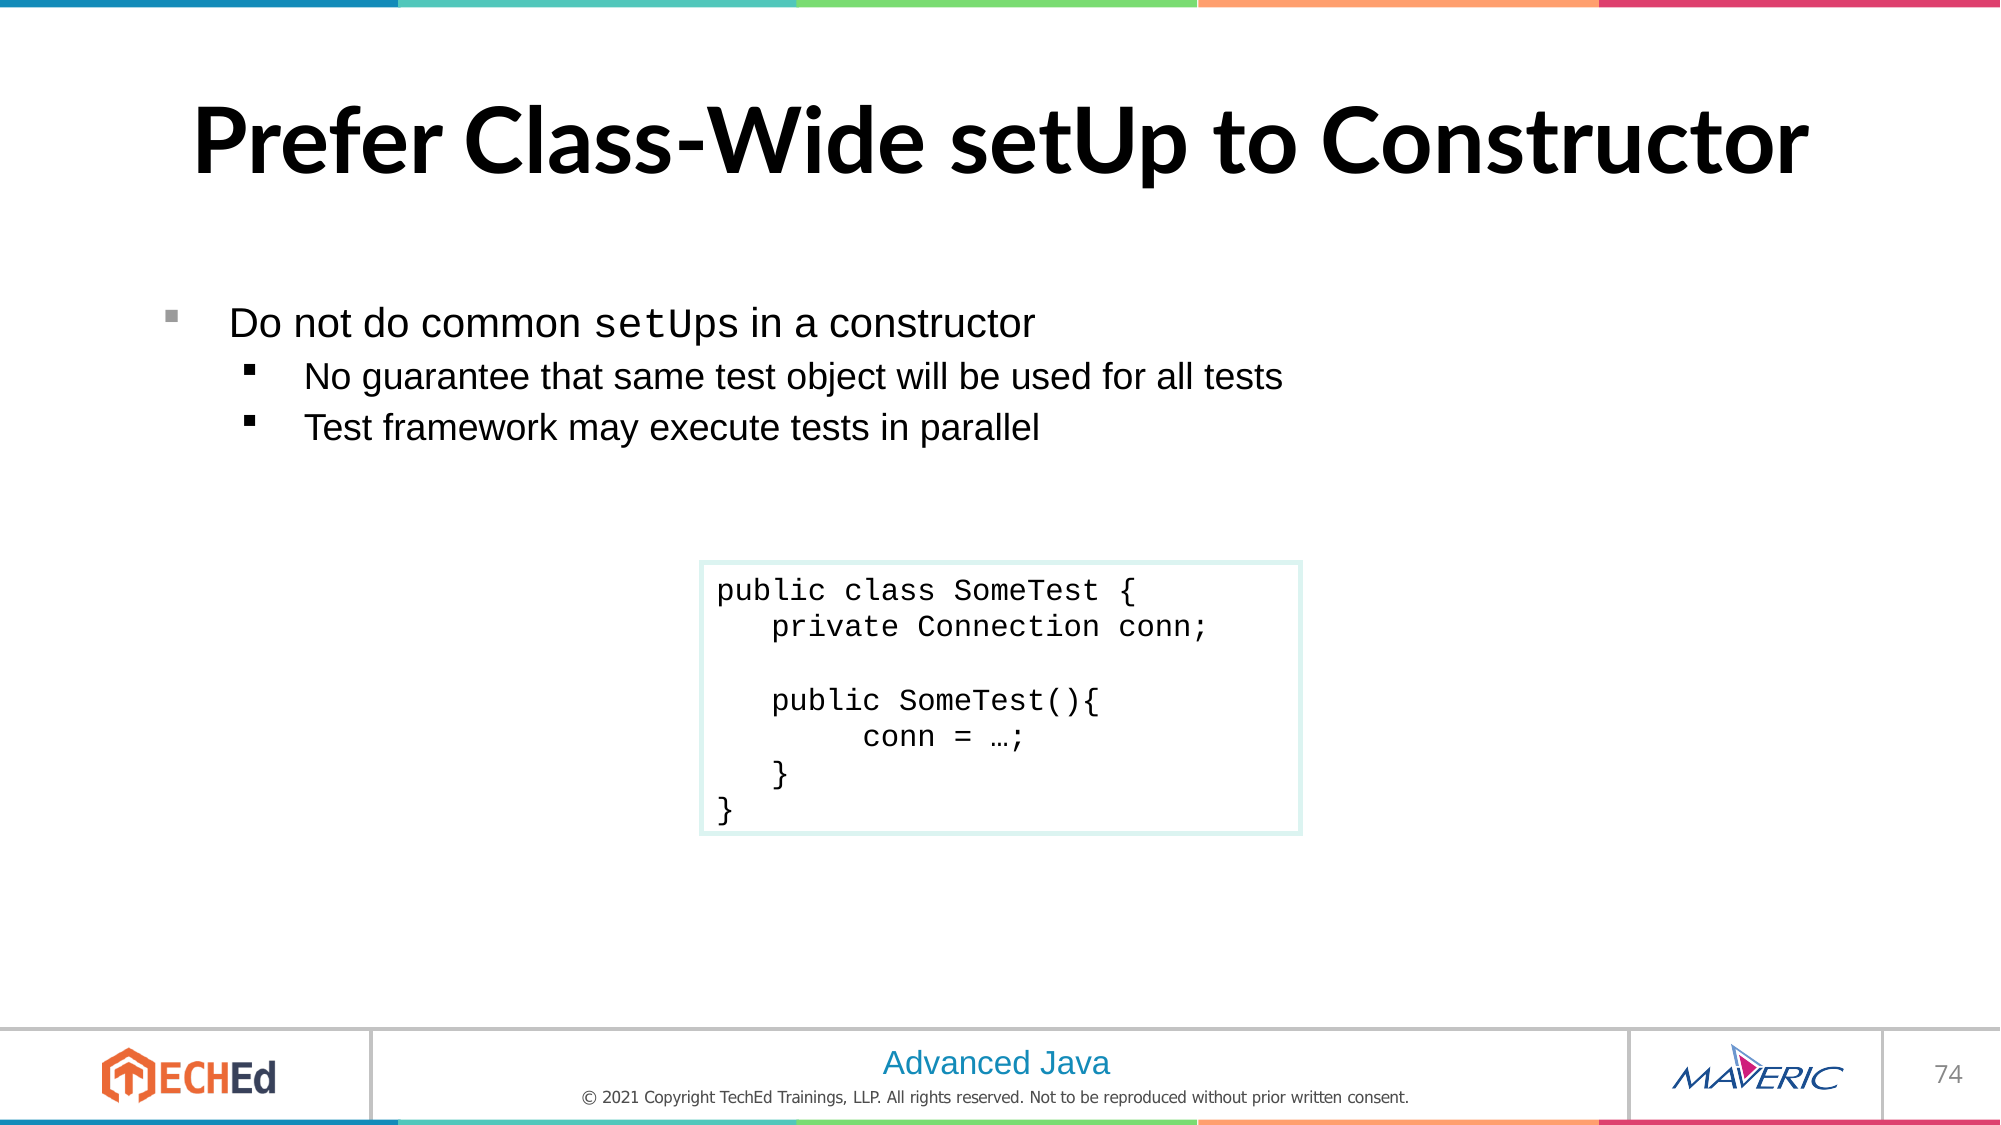

# Prefer Class-Wide setUp to Constructor
Do not do common setUps in a constructor
No guarantee that same test object will be used for all tests
Test framework may execute tests in parallel

public class SomeTest {
   private Connection conn;

   public SomeTest(){
        conn = …;
   }
}